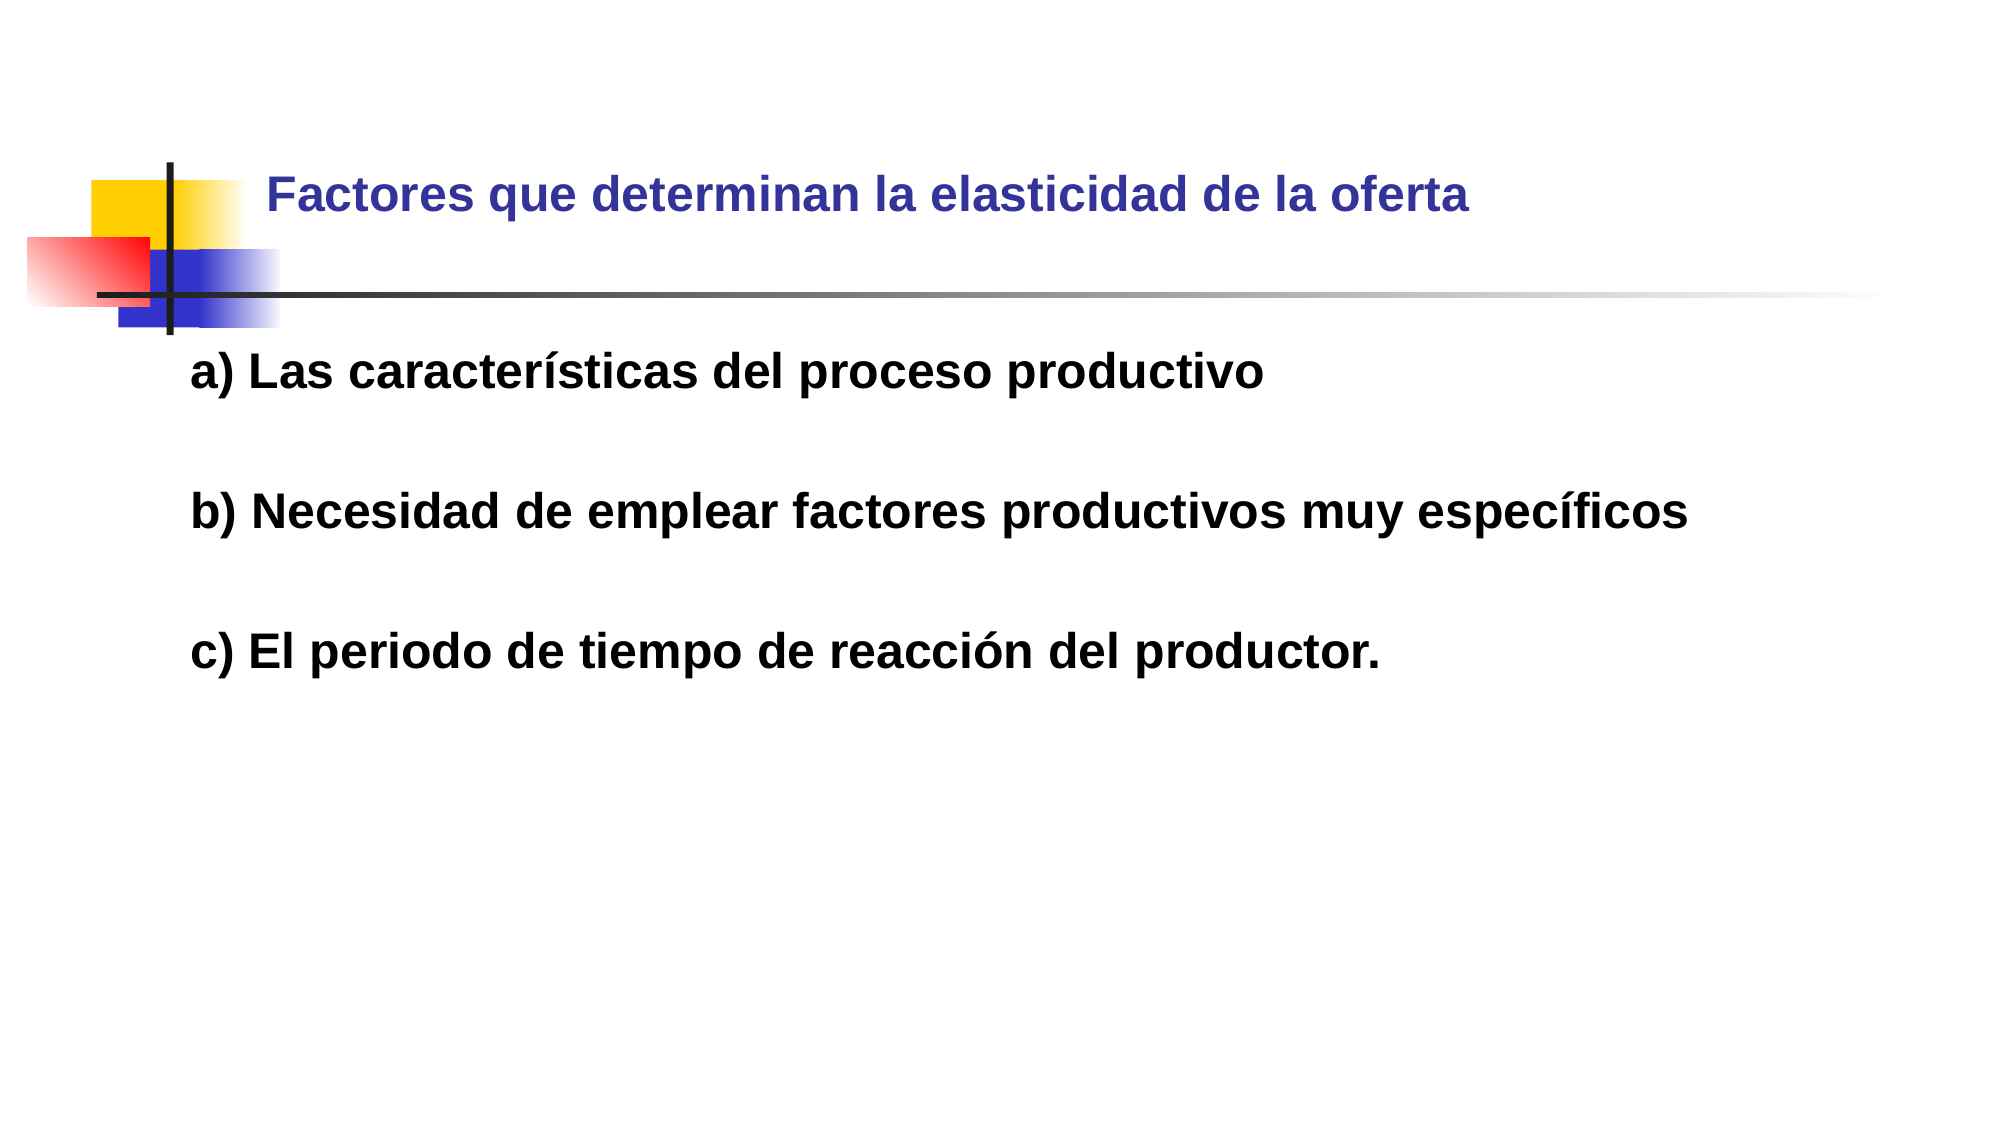

# Factores que determinan la elasticidad de la oferta
a) Las características del proceso productivo

b) Necesidad de emplear factores productivos muy específicos

c) El periodo de tiempo de reacción del productor.